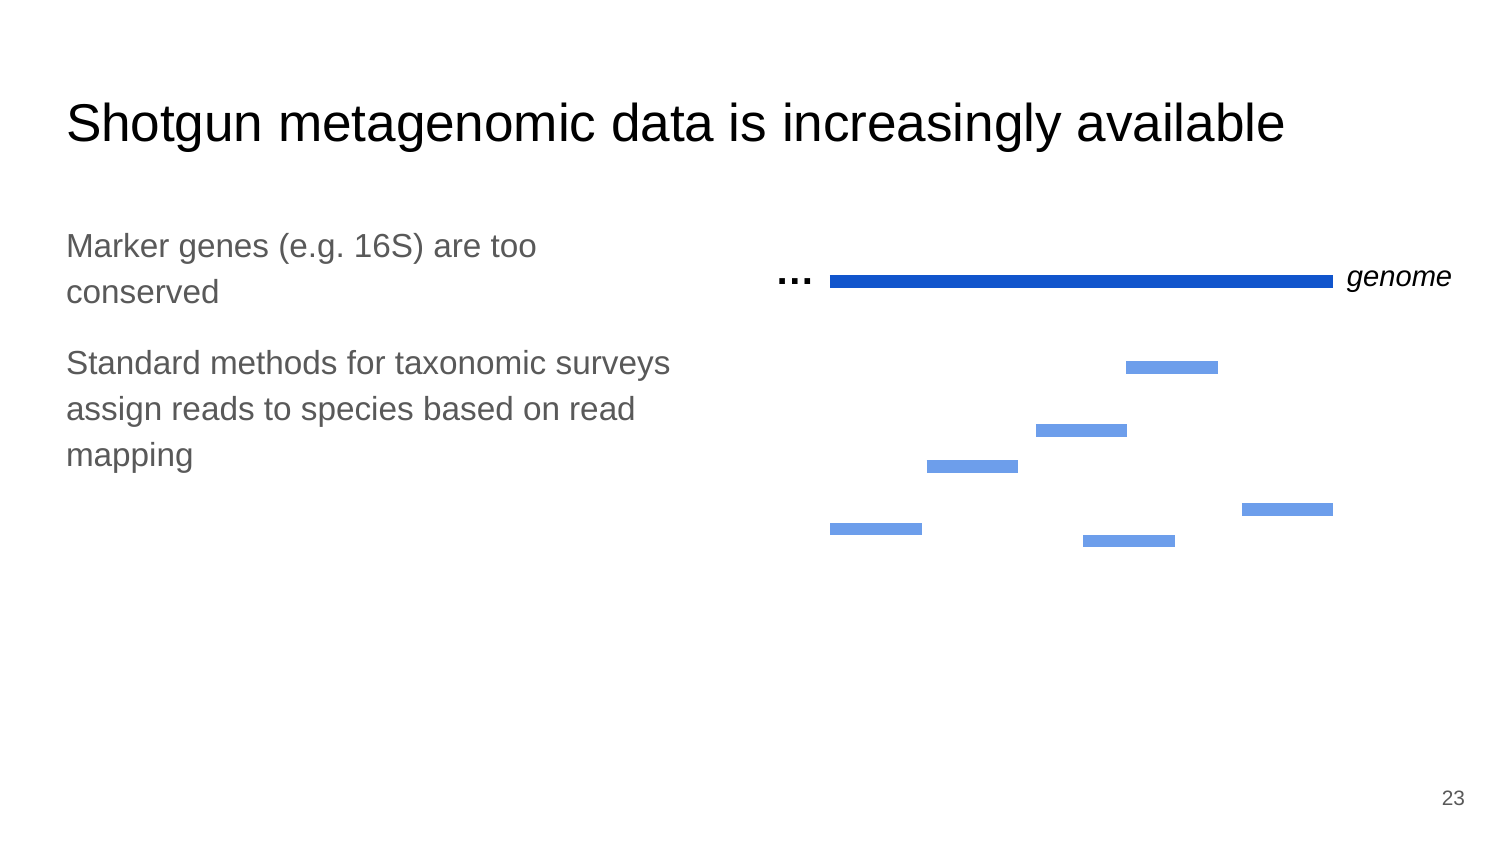

# Shotgun metagenomic data is increasingly available
Marker genes (e.g. 16S) are too conserved
Standard methods for taxonomic surveys assign reads to species based on read mapping
…
genome
23